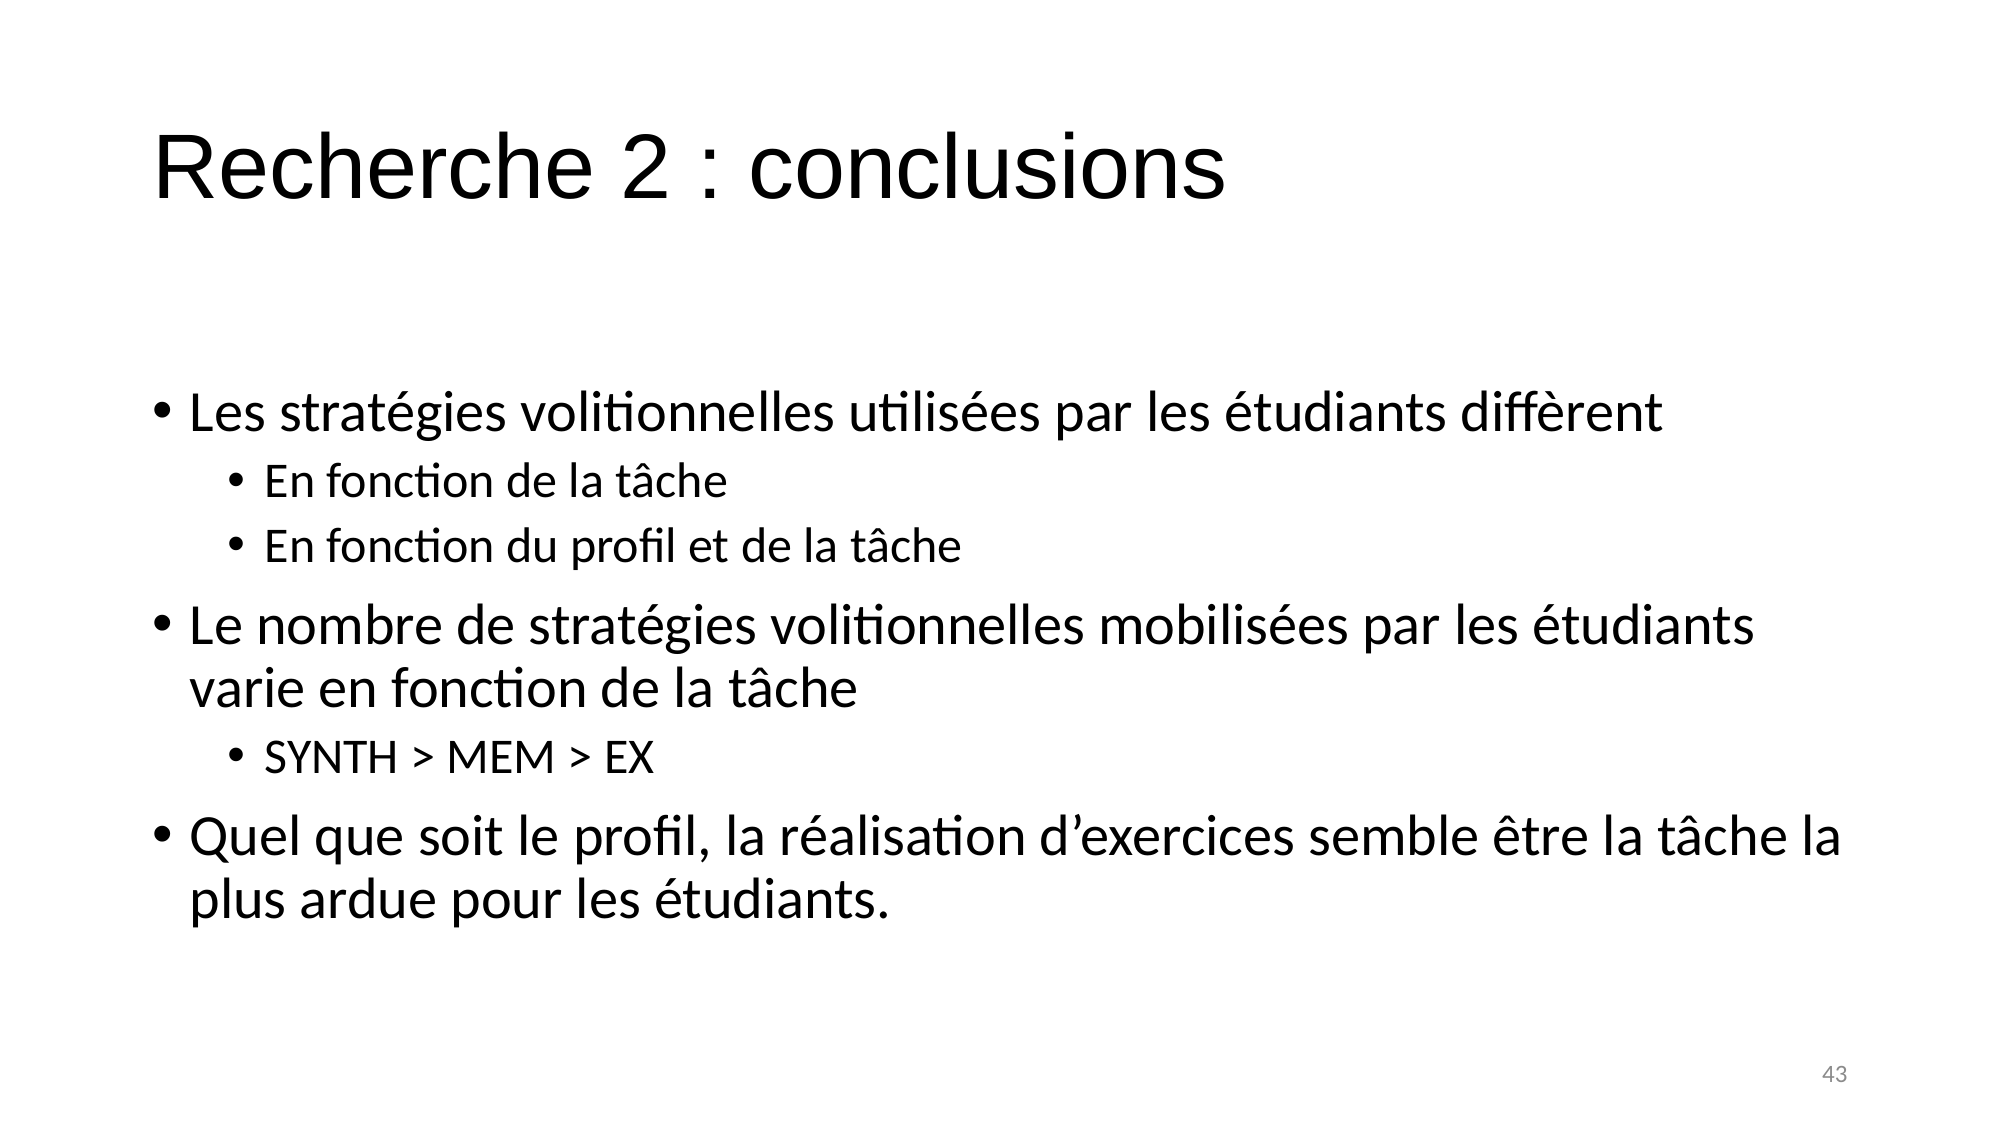

Recherche 2 : conclusions
Les stratégies volitionnelles utilisées par les étudiants diffèrent
En fonction de la tâche
En fonction du profil et de la tâche
Le nombre de stratégies volitionnelles mobilisées par les étudiants varie en fonction de la tâche
SYNTH > MEM > EX
Quel que soit le profil, la réalisation d’exercices semble être la tâche la plus ardue pour les étudiants.
43